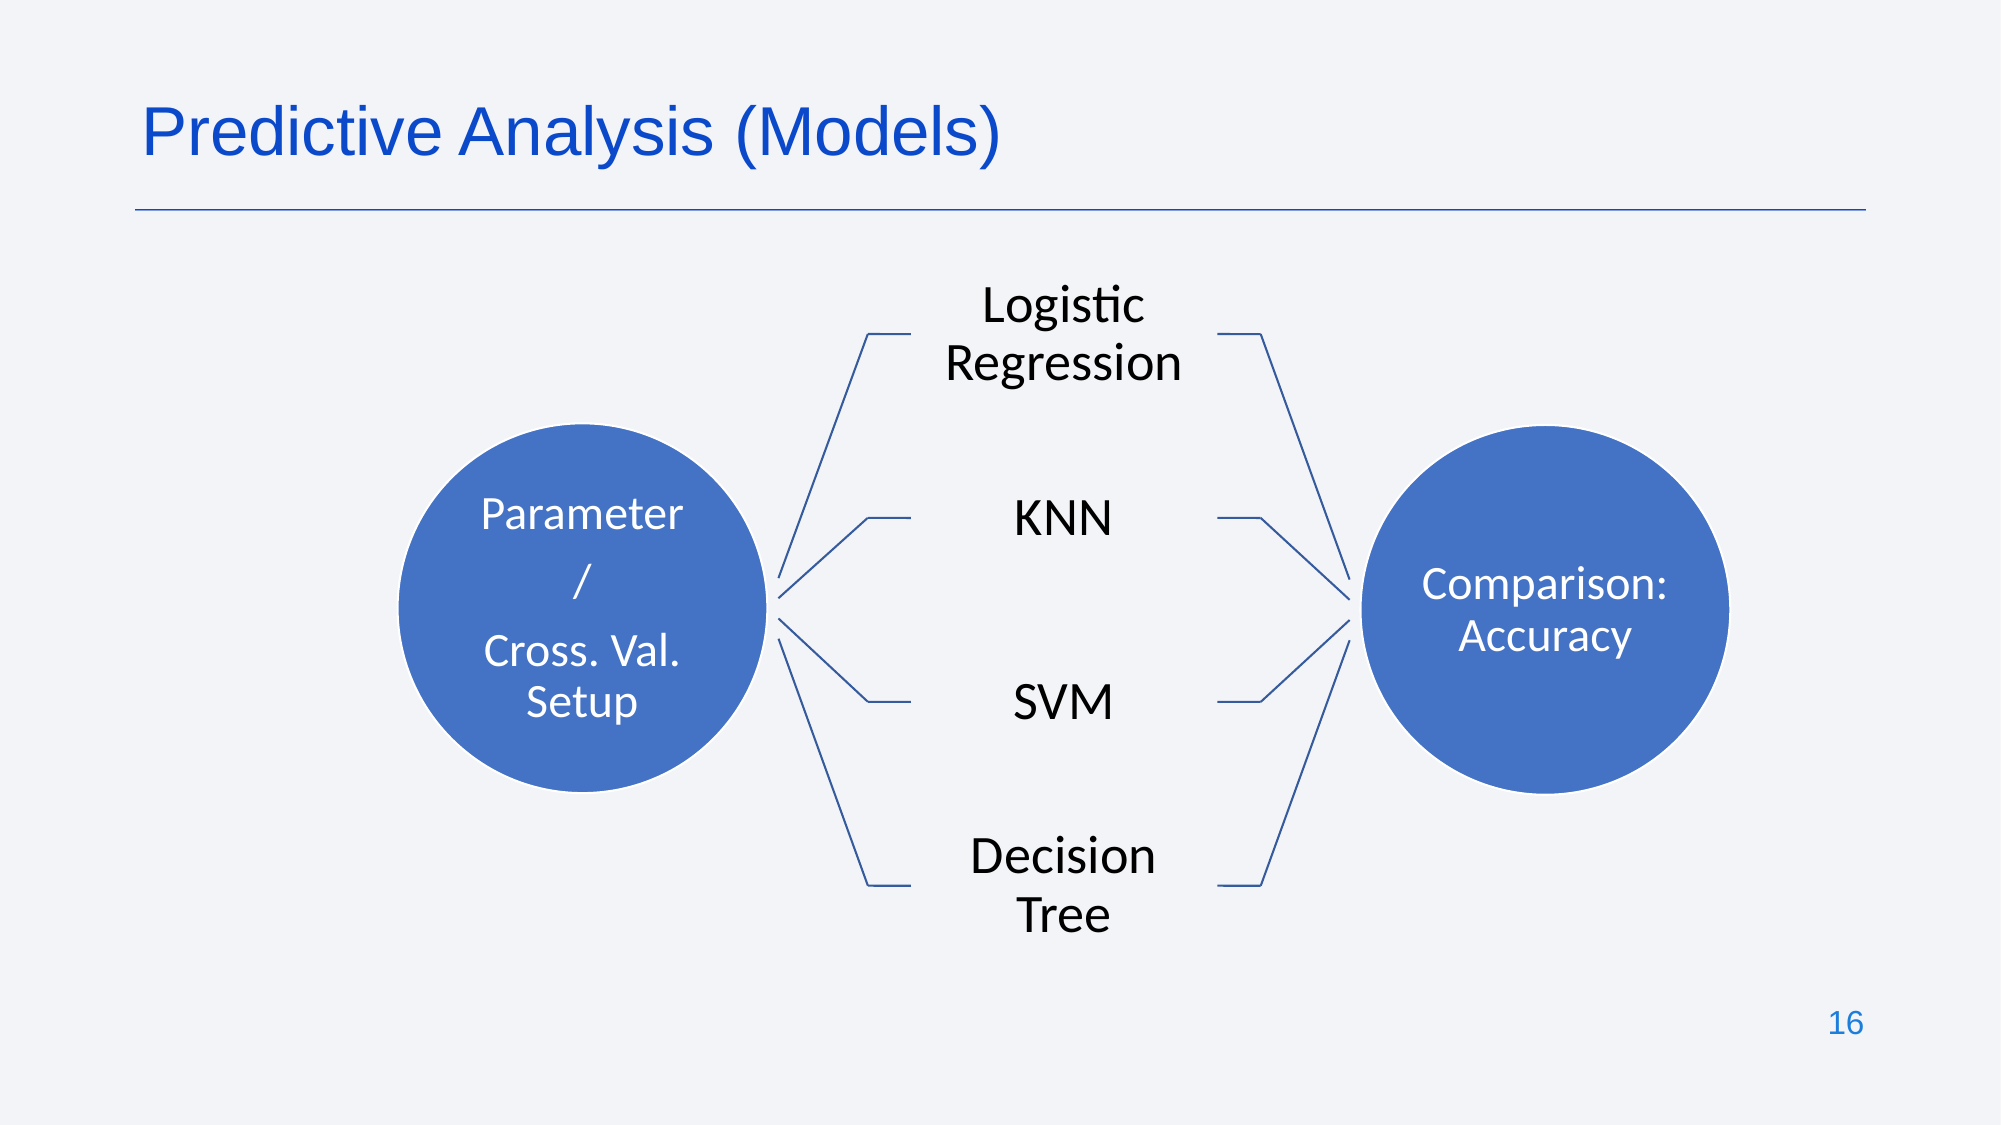

Predictive Analysis (Models)
Parameter
/
Cross. Val. Setup
Logistic Regression
KNN
SVM
Decision Tree
Comparison:
Accuracy
16